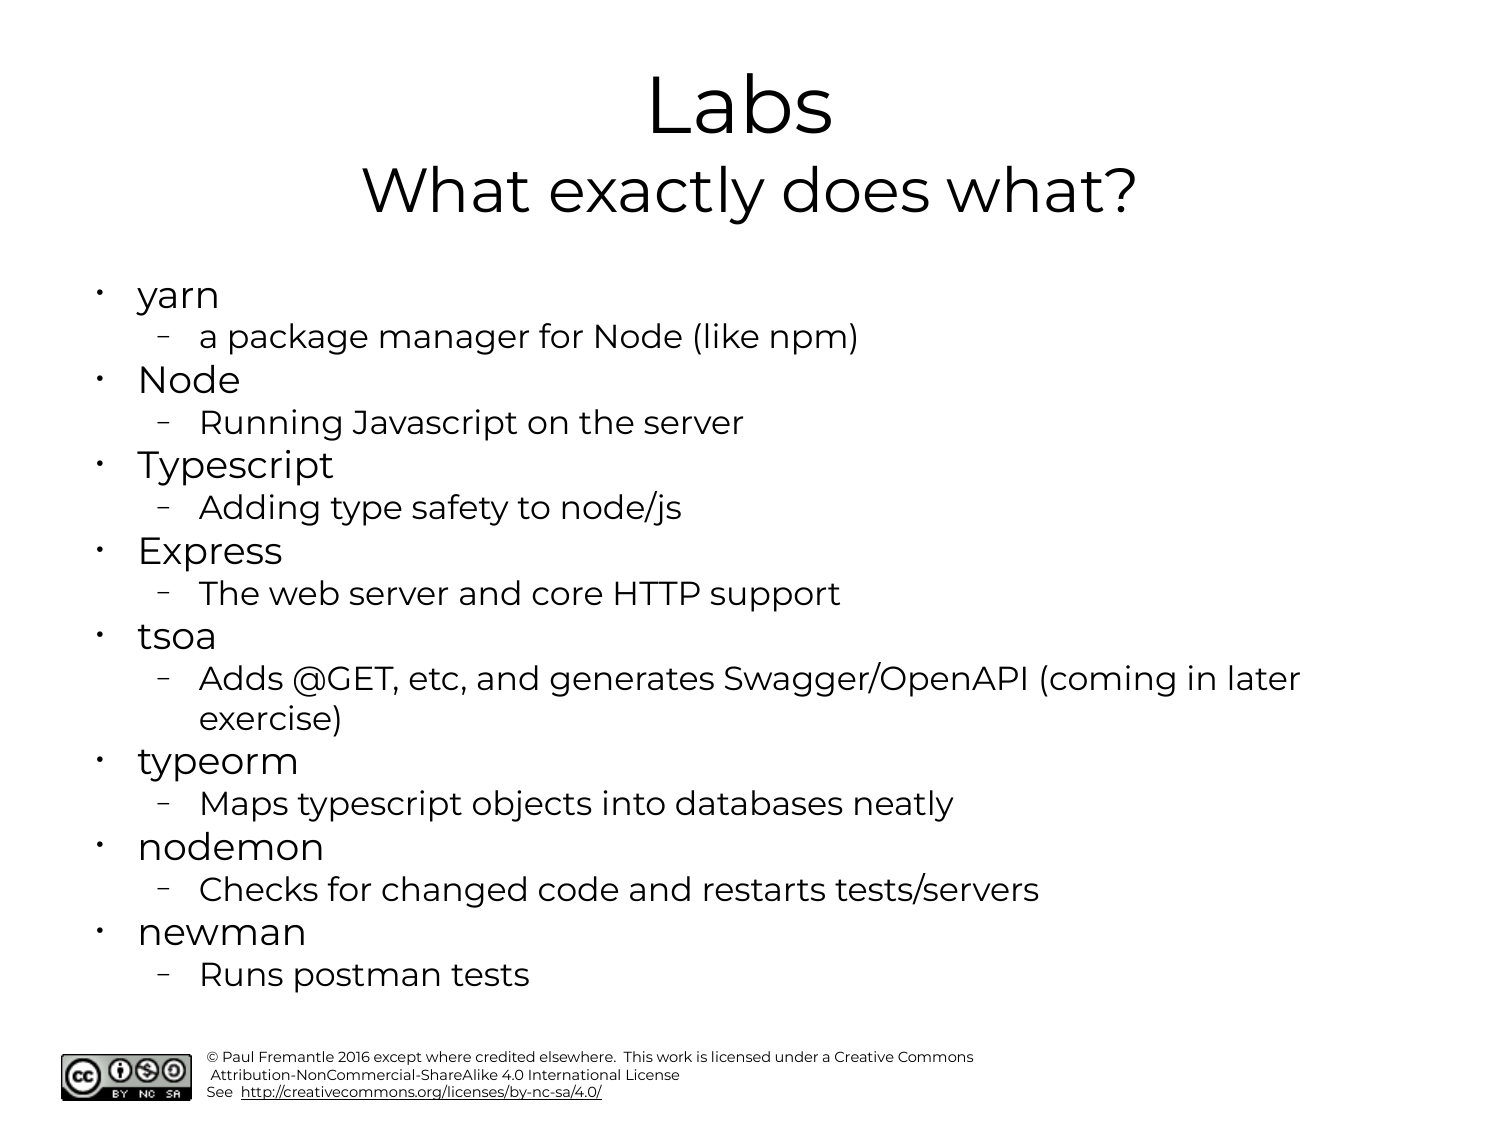

# Labs
What exactly does what?
yarn
a package manager for Node (like npm)
Node
Running Javascript on the server
Typescript
Adding type safety to node/js
Express
The web server and core HTTP support
tsoa
Adds @GET, etc, and generates Swagger/OpenAPI (coming in later exercise)
typeorm
Maps typescript objects into databases neatly
nodemon
Checks for changed code and restarts tests/servers
newman
Runs postman tests